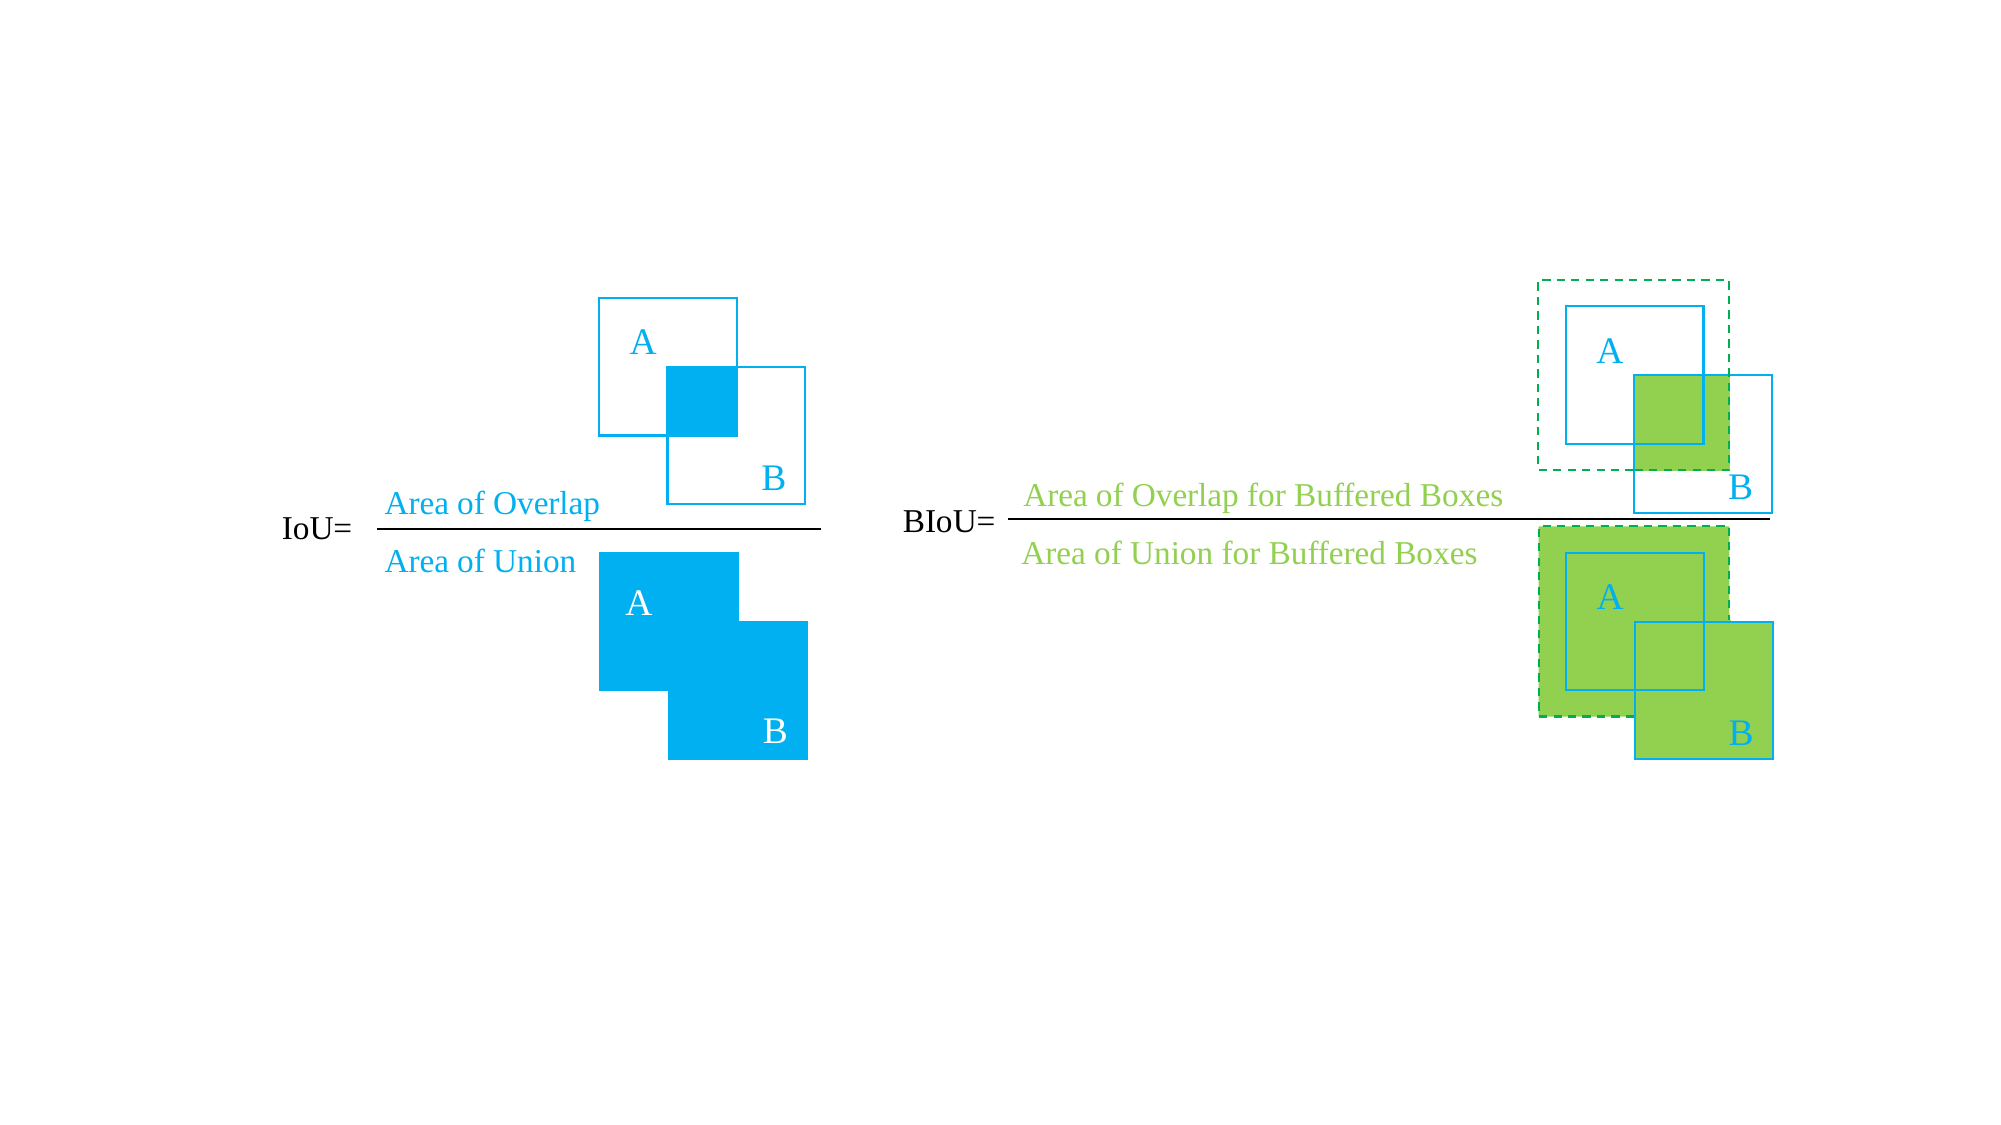

A
B

A
B
Area of Overlap for Buffered Boxes
Area of Overlap
BIoU=
IoU=
Area of Union for Buffered Boxes

A
B
Area of Union

A
B